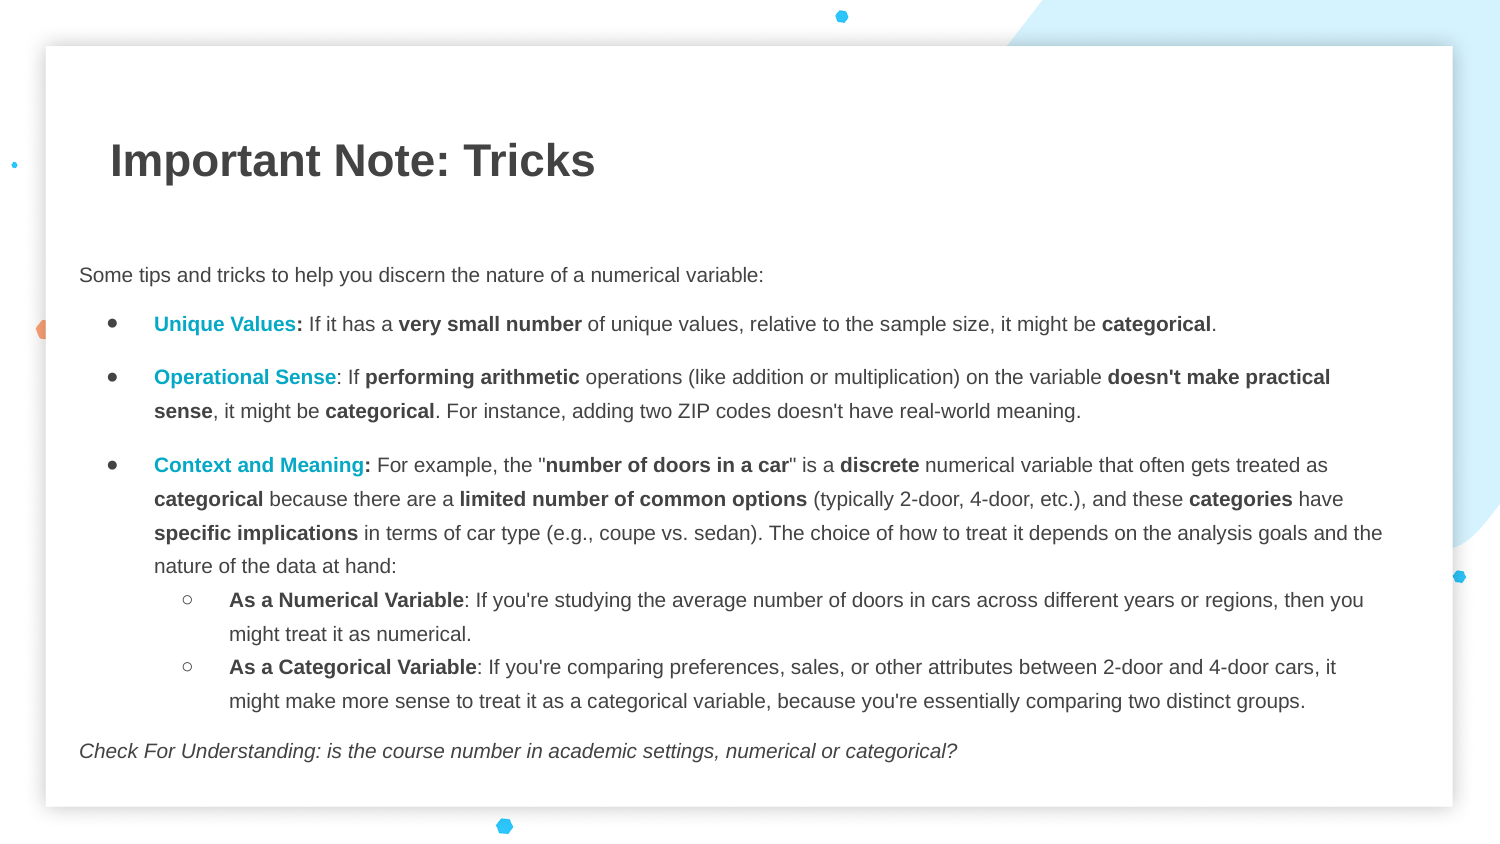

Important Note: Tricks
Some tips and tricks to help you discern the nature of a numerical variable:
Unique Values: If it has a very small number of unique values, relative to the sample size, it might be categorical.
Operational Sense: If performing arithmetic operations (like addition or multiplication) on the variable doesn't make practical sense, it might be categorical. For instance, adding two ZIP codes doesn't have real-world meaning.
Context and Meaning: For example, the "number of doors in a car" is a discrete numerical variable that often gets treated as categorical because there are a limited number of common options (typically 2-door, 4-door, etc.), and these categories have specific implications in terms of car type (e.g., coupe vs. sedan). The choice of how to treat it depends on the analysis goals and the nature of the data at hand:
As a Numerical Variable: If you're studying the average number of doors in cars across different years or regions, then you might treat it as numerical.
As a Categorical Variable: If you're comparing preferences, sales, or other attributes between 2-door and 4-door cars, it might make more sense to treat it as a categorical variable, because you're essentially comparing two distinct groups.
Check For Understanding: is the course number in academic settings, numerical or categorical?